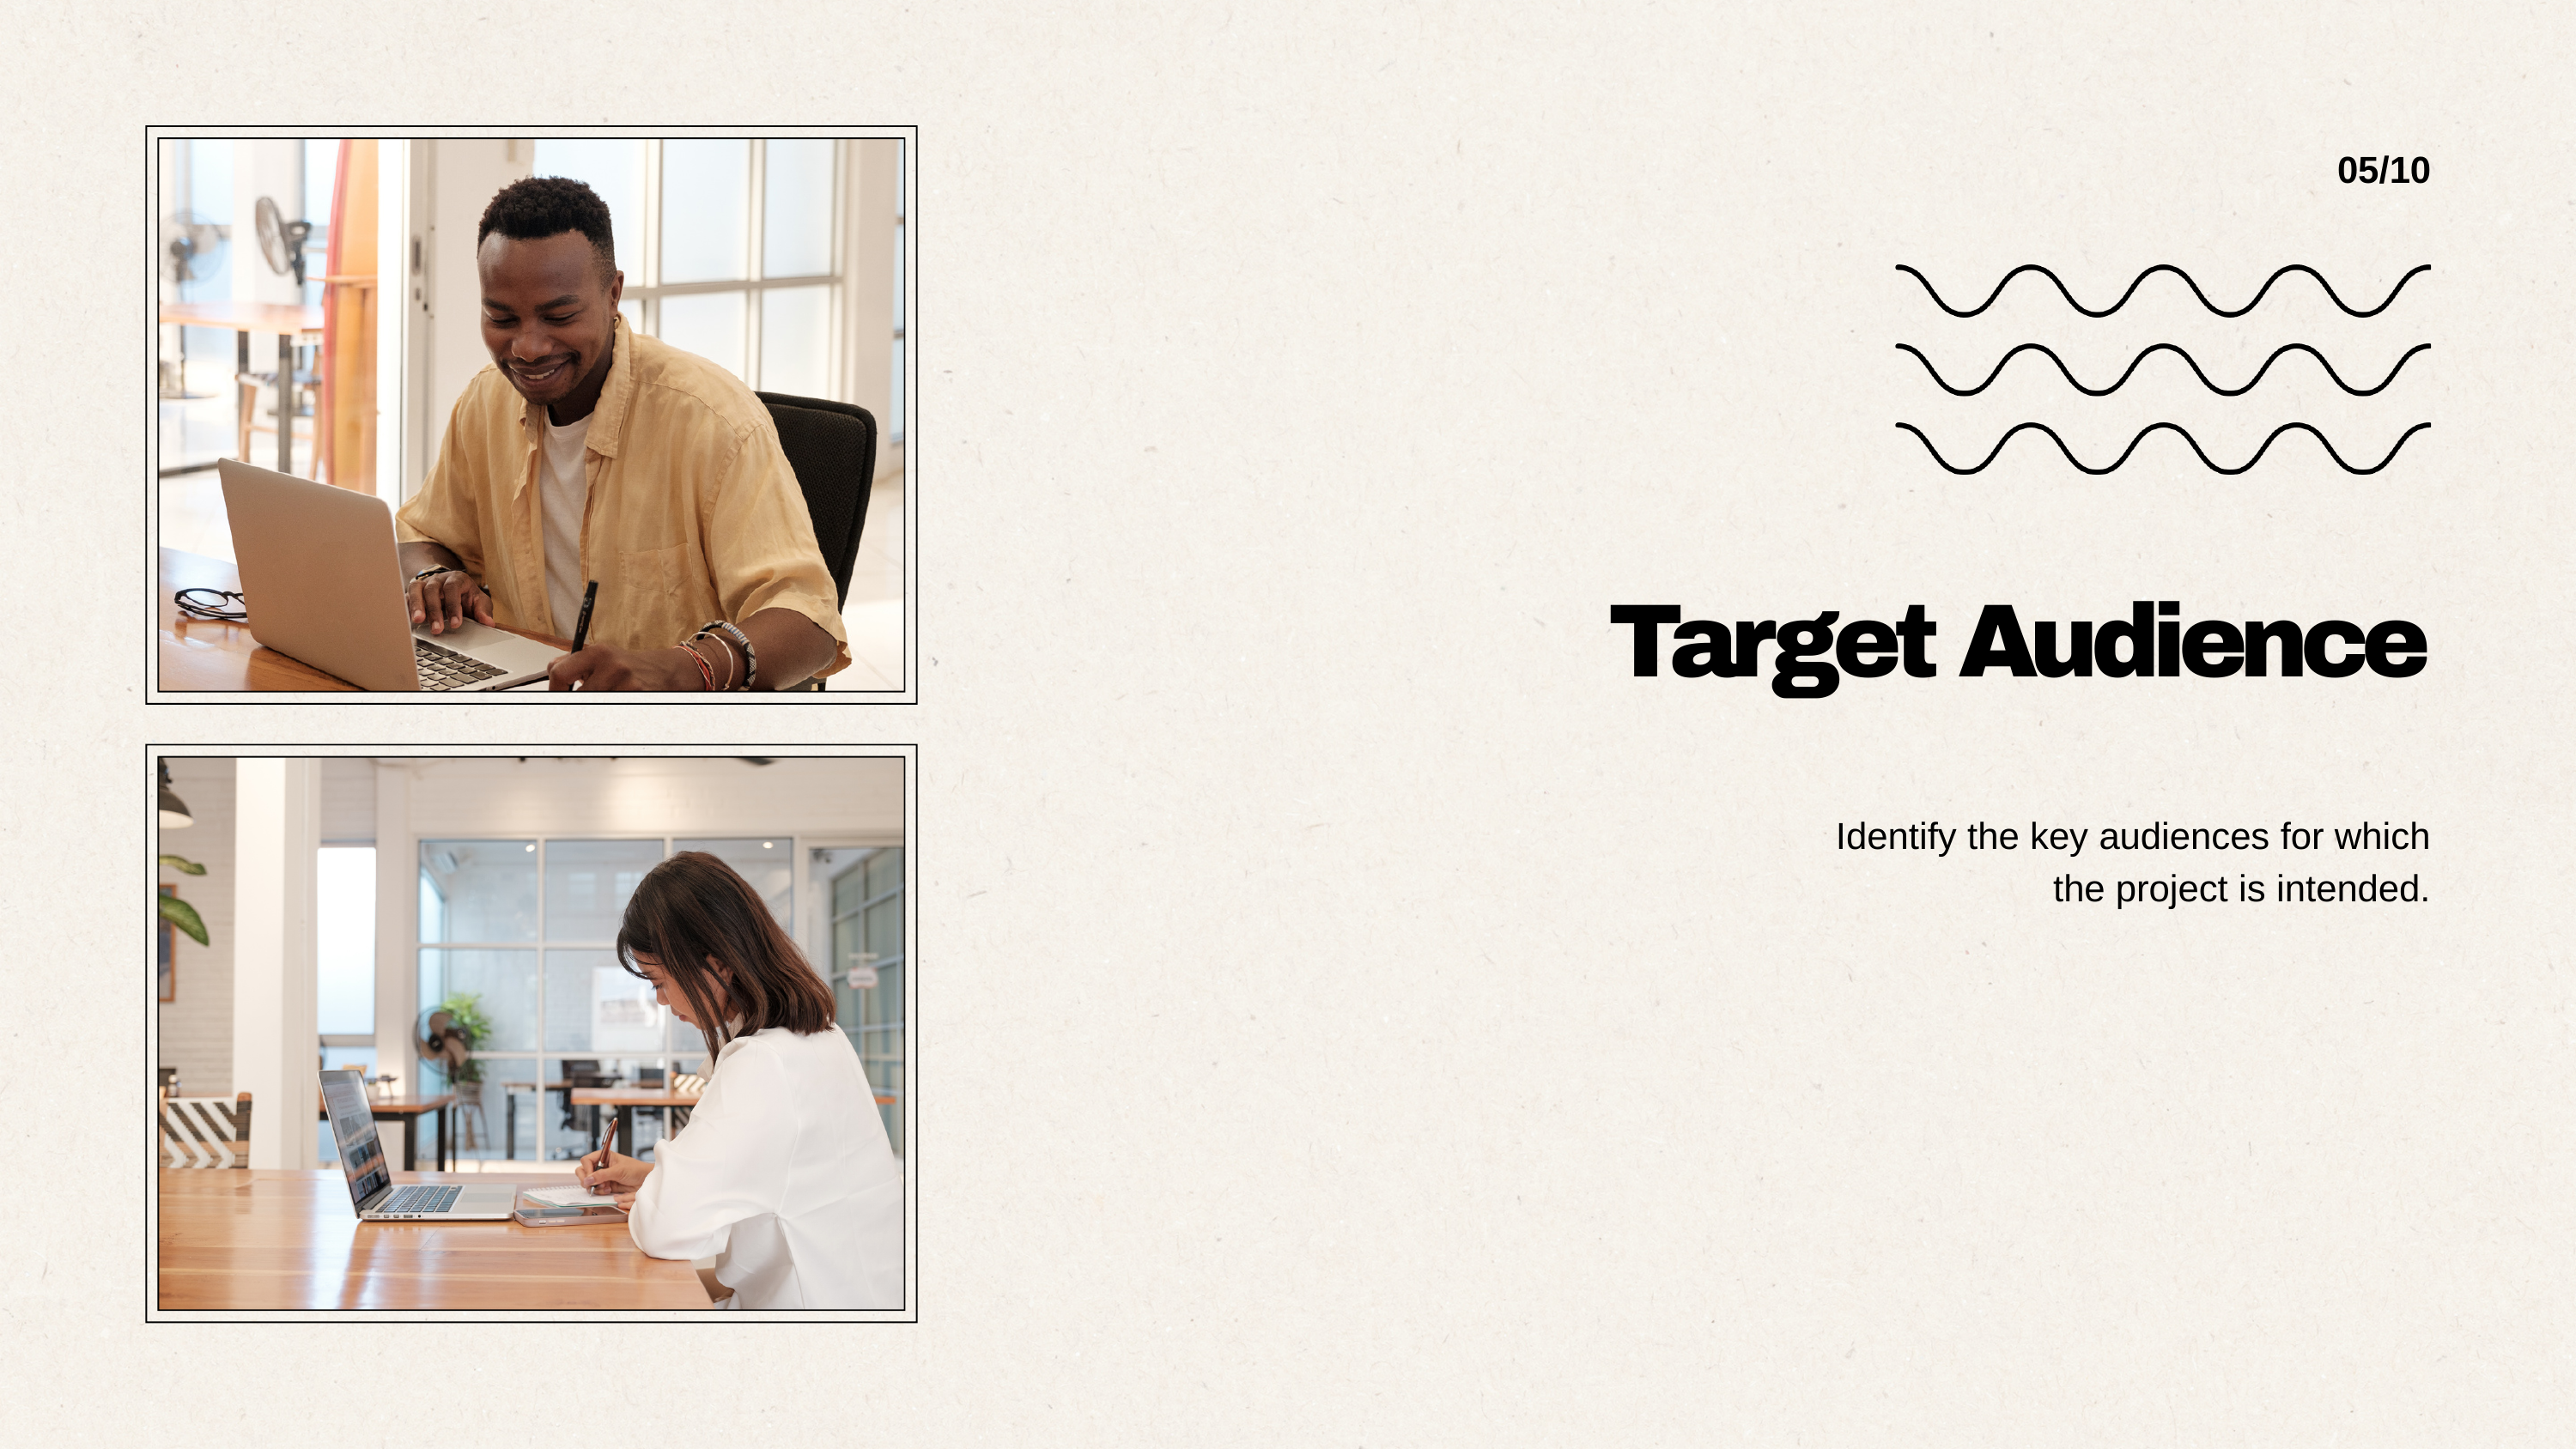

05/10

Target Audience

Identify the key audiences for which
the project is intended.